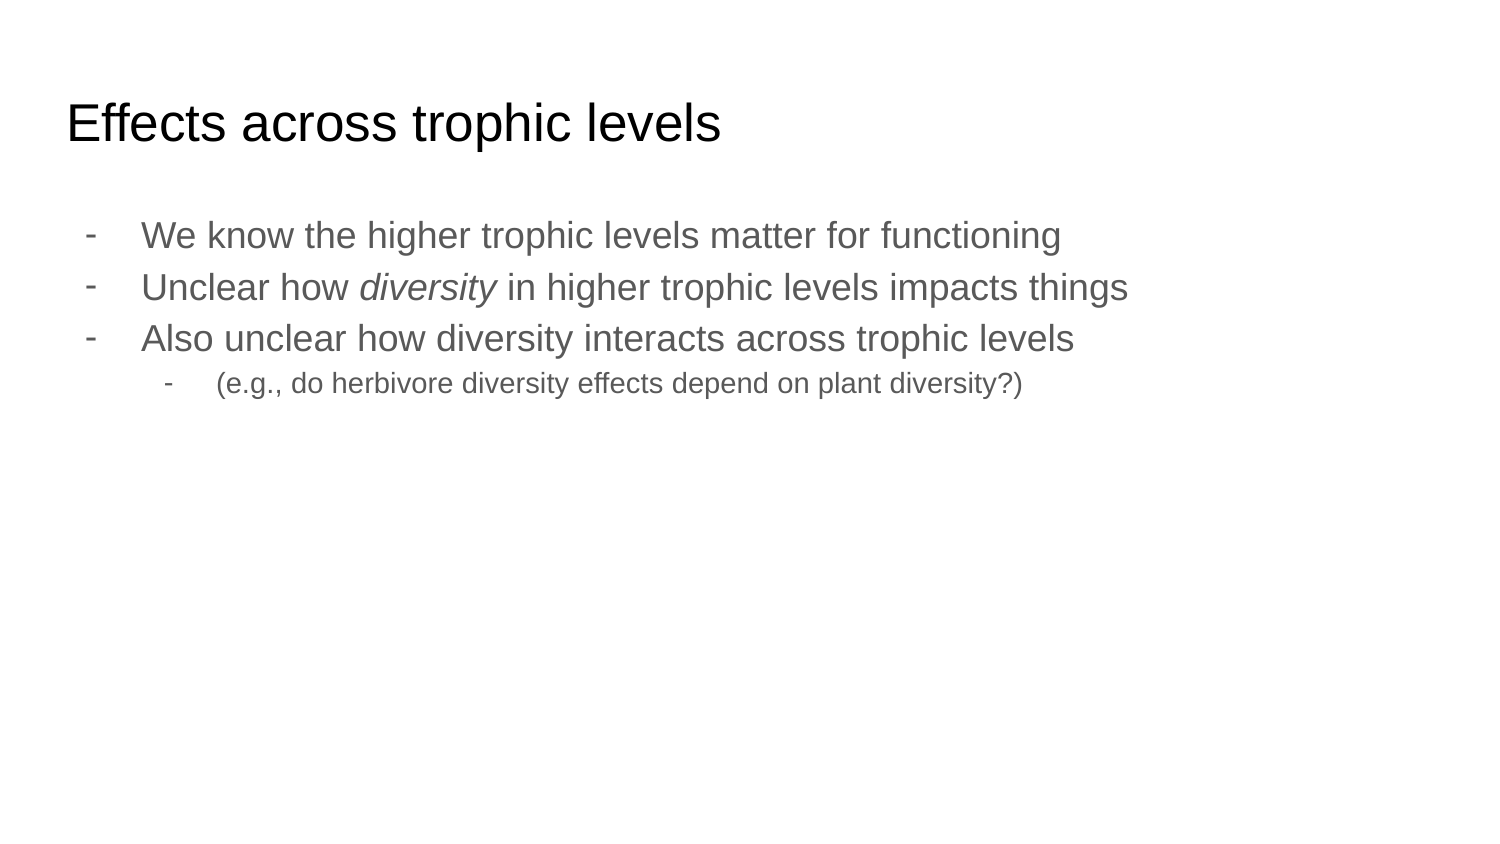

# Effects across trophic levels
We know the higher trophic levels matter for functioning
Unclear how diversity in higher trophic levels impacts things
Also unclear how diversity interacts across trophic levels
(e.g., do herbivore diversity effects depend on plant diversity?)